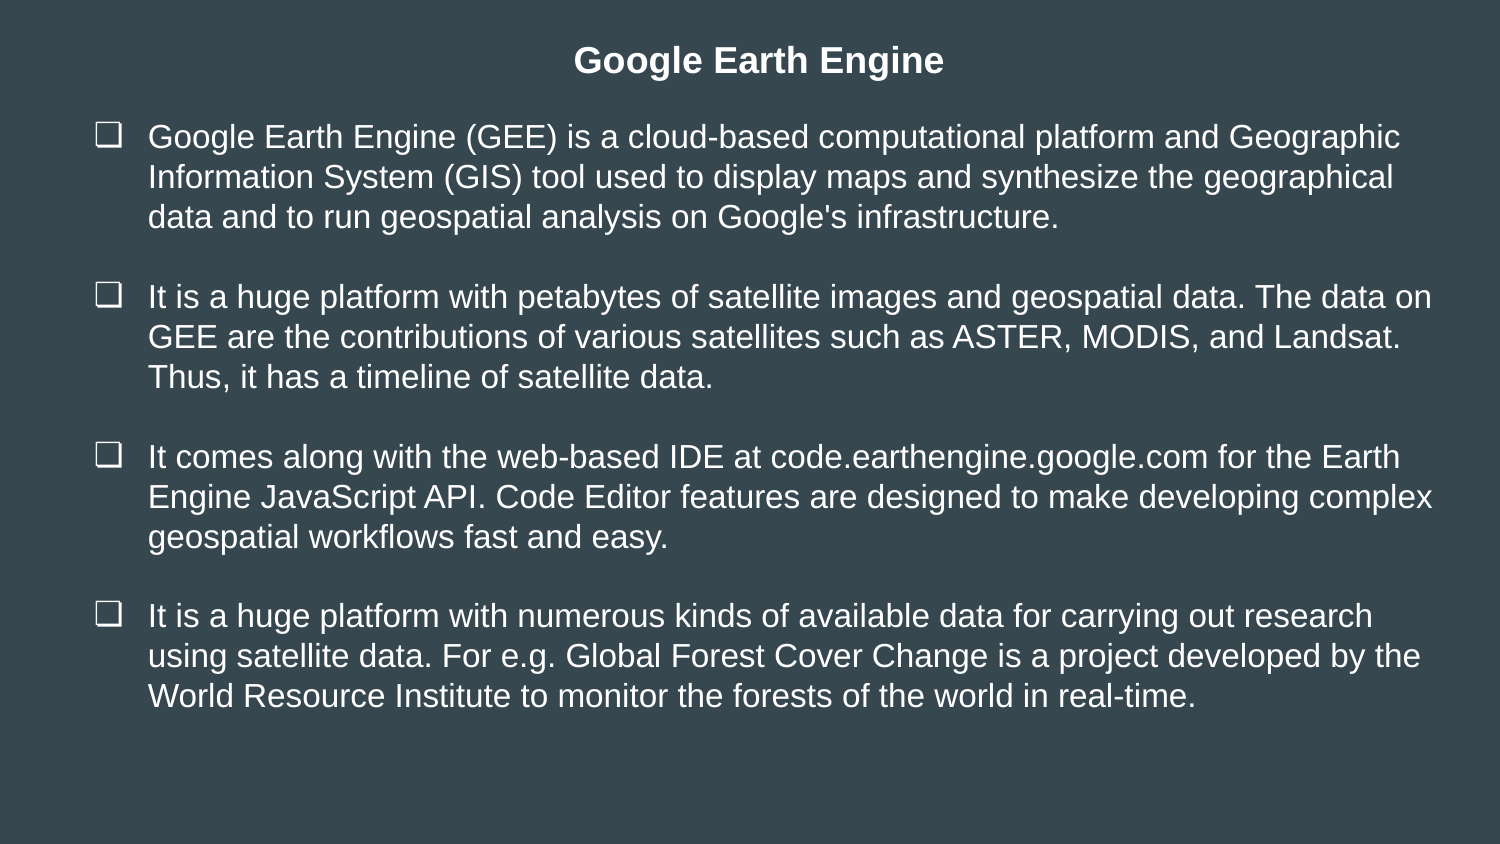

Google Earth Engine

Google Earth Engine (GEE) is a cloud-based computational platform and Geographic Information System (GIS) tool used to display maps and synthesize the geographical data and to run geospatial analysis on Google's infrastructure.

It is a huge platform with petabytes of satellite images and geospatial data. The data on GEE are the contributions of various satellites such as ASTER, MODIS, and Landsat. Thus, it has a timeline of satellite data.

It comes along with the web-based IDE at code.earthengine.google.com for the Earth Engine JavaScript API. Code Editor features are designed to make developing complex geospatial workflows fast and easy.

It is a huge platform with numerous kinds of available data for carrying out research using satellite data. For e.g. Global Forest Cover Change is a project developed by the World Resource Institute to monitor the forests of the world in real-time.